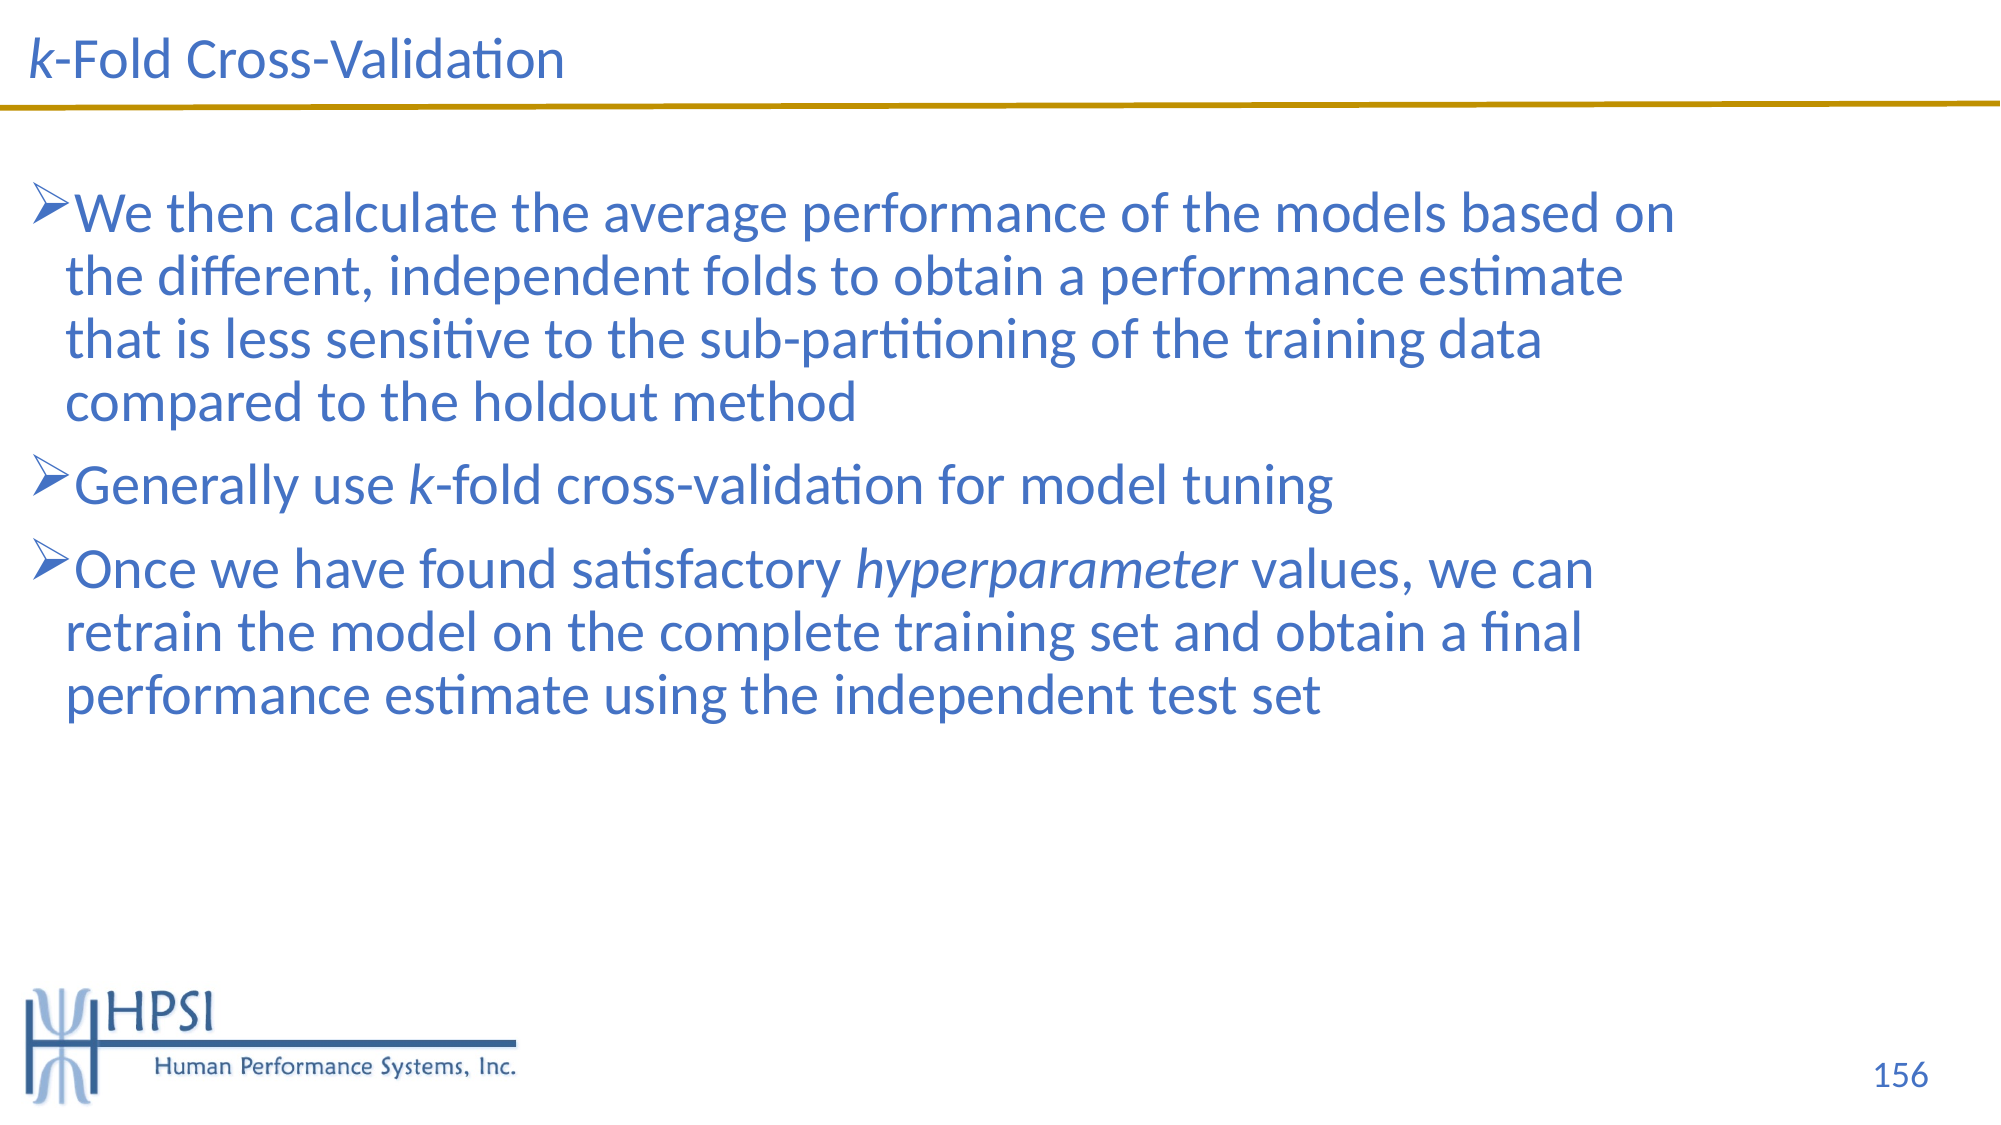

# k-Fold Cross-Validation
We then calculate the average performance of the models based on the different, independent folds to obtain a performance estimate that is less sensitive to the sub-partitioning of the training data compared to the holdout method
Generally use k-fold cross-validation for model tuning
Once we have found satisfactory hyperparameter values, we can retrain the model on the complete training set and obtain a final performance estimate using the independent test set
156